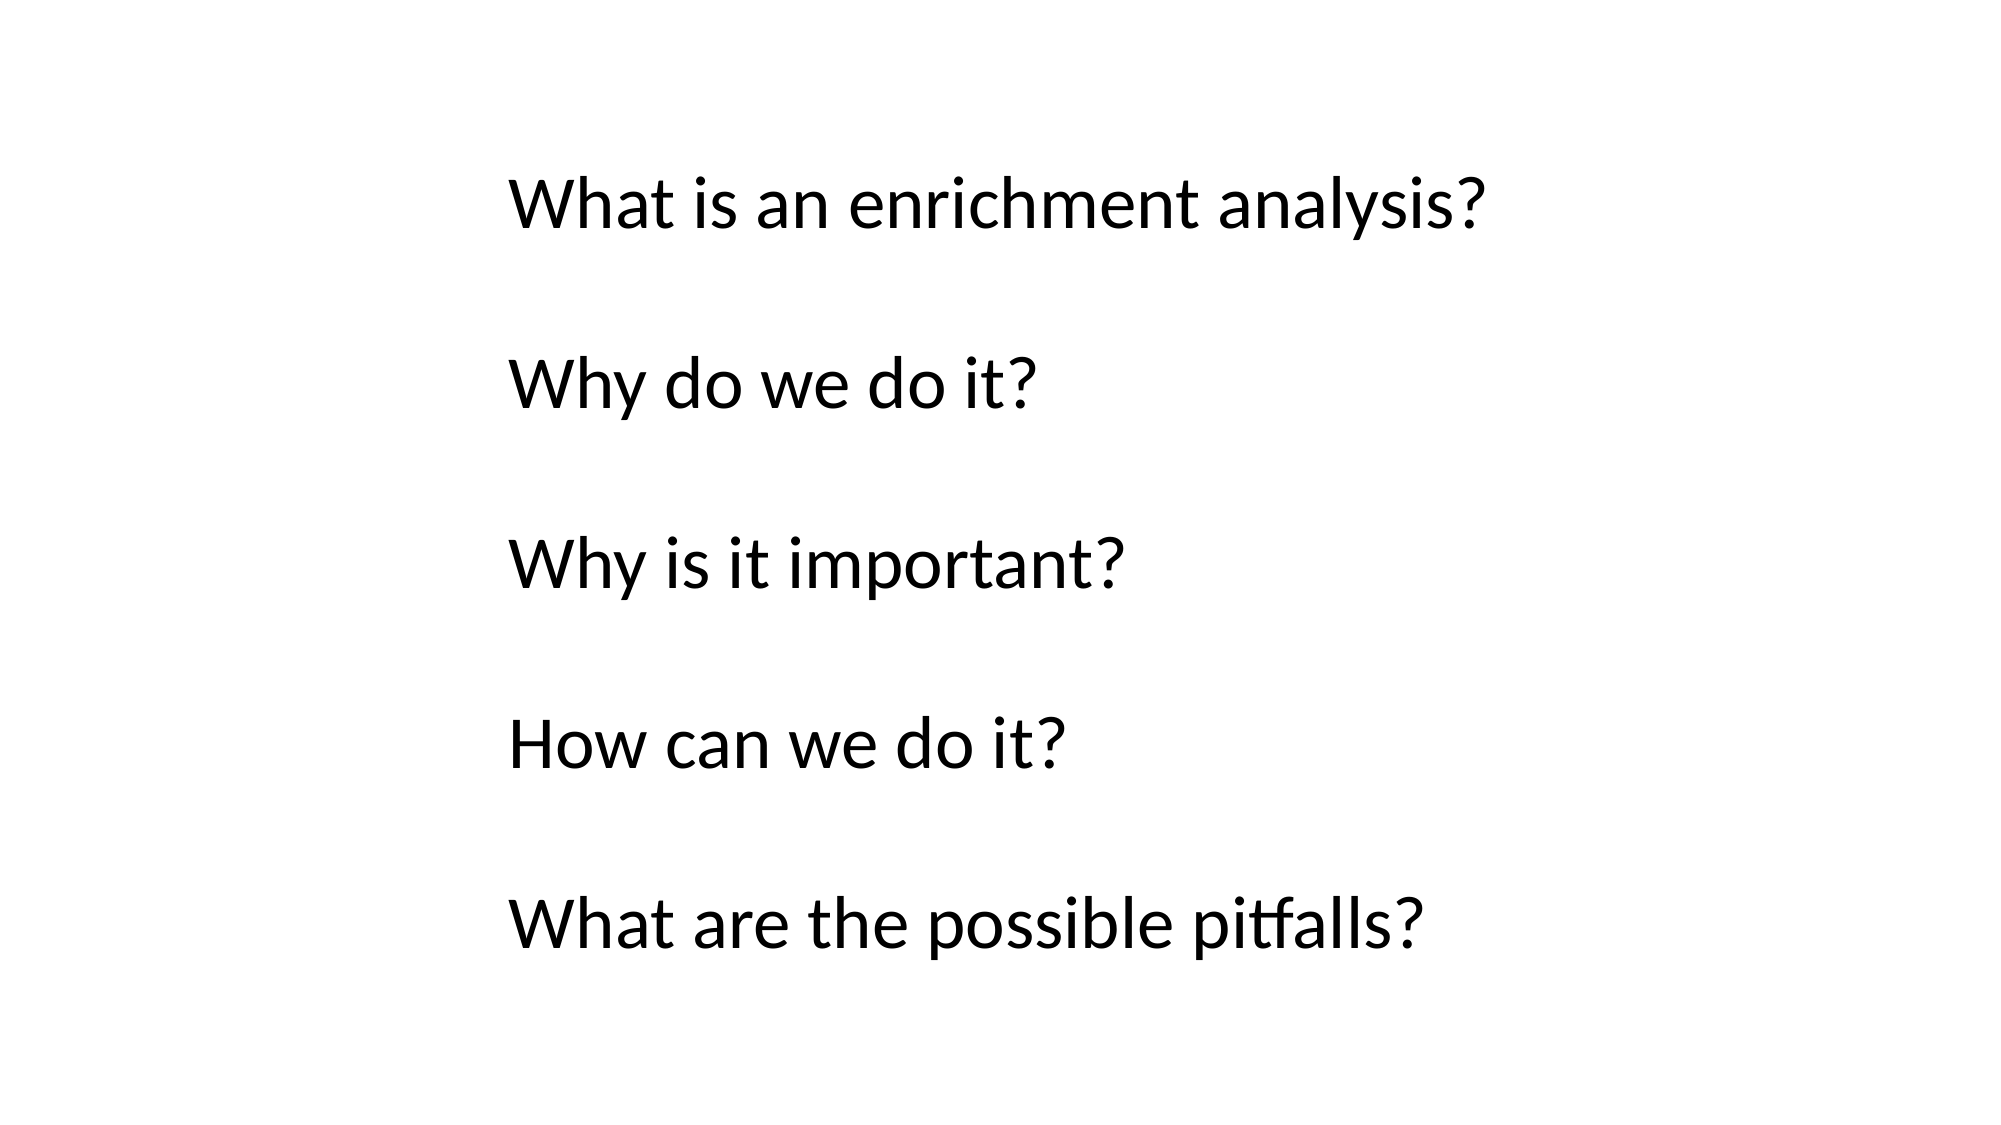

What is an enrichment analysis?

Why do we do it?

Why is it important?

How can we do it?

What are the possible pitfalls?